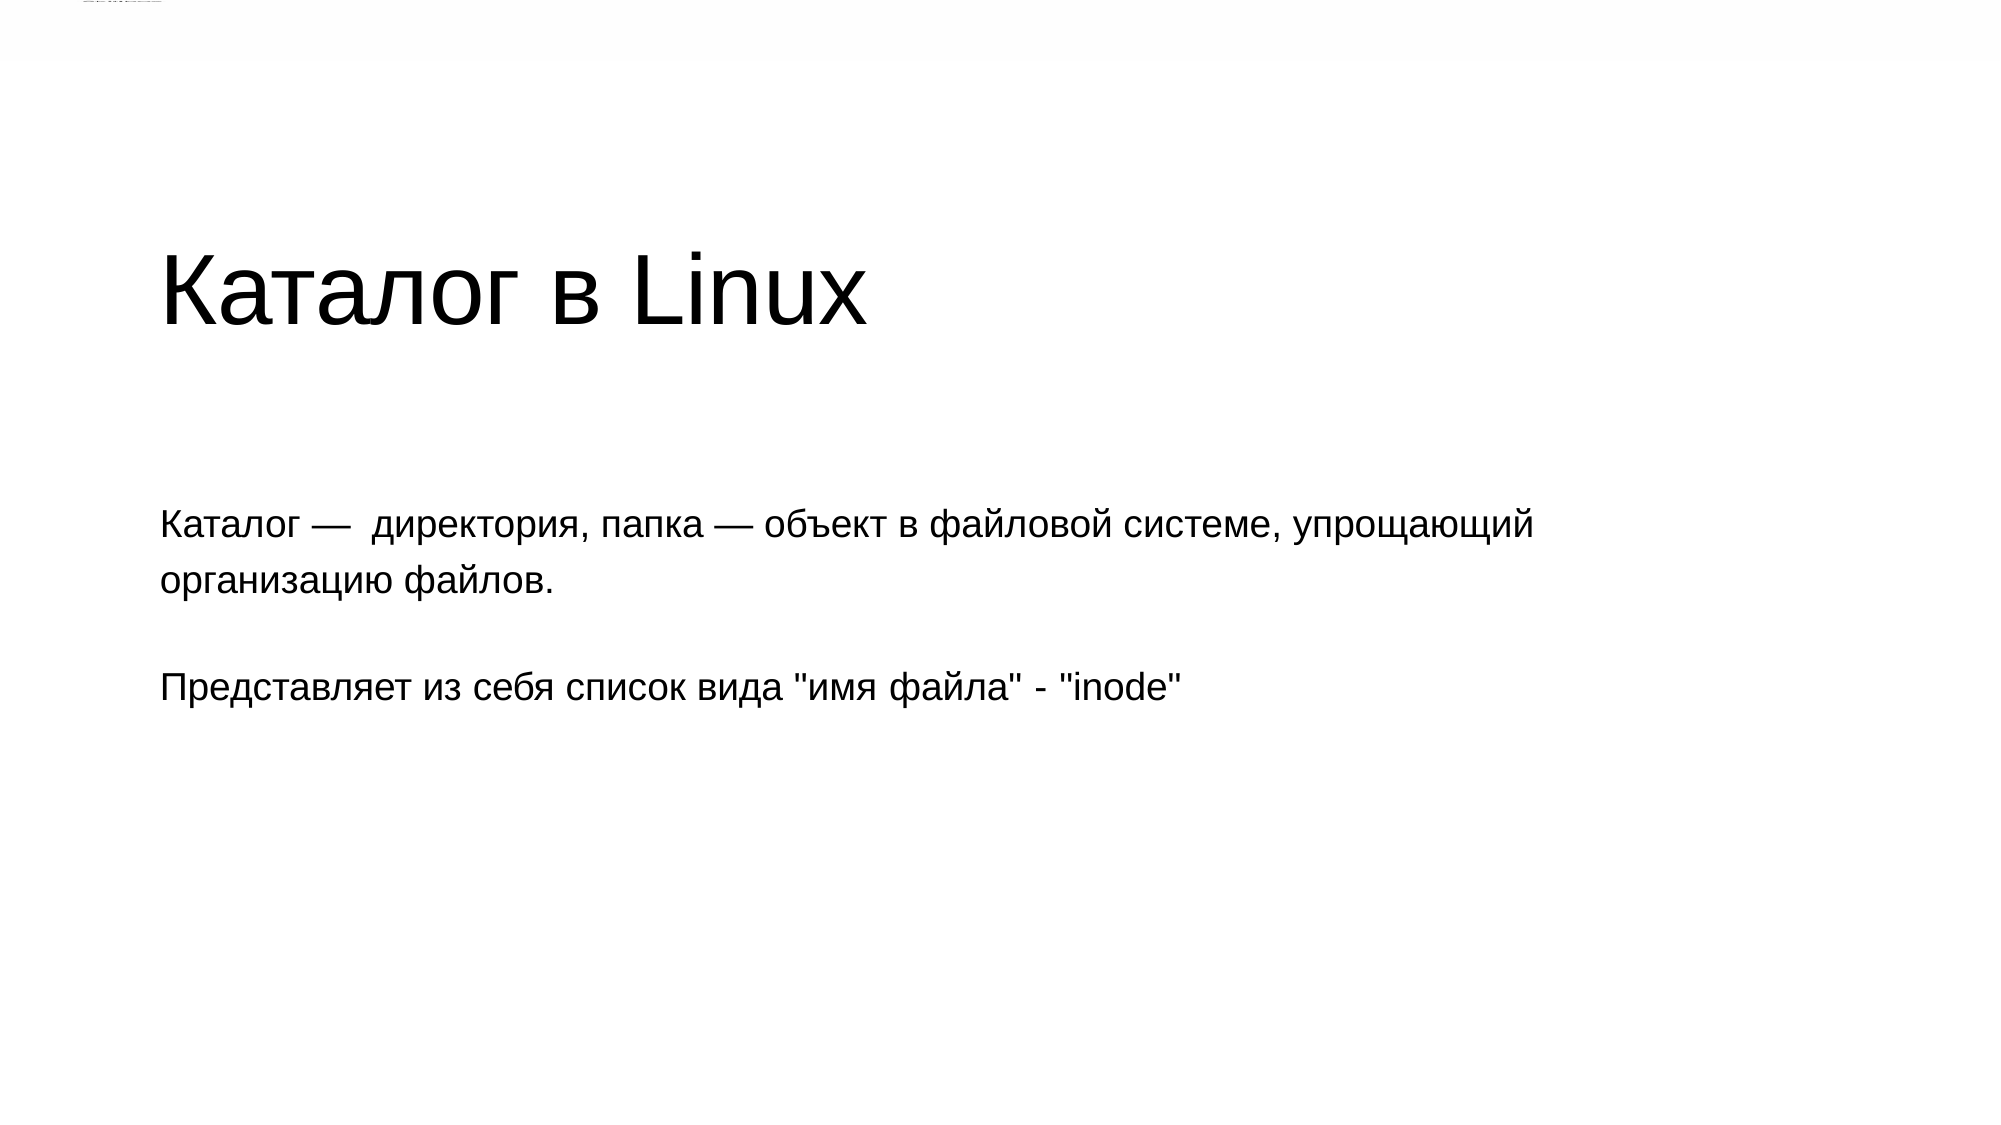

Каталог в Linux
Каталог — директория, папка — объект в файловой системе, упрощающий
организацию файлов.
Представляет из себя список вида "имя файла" - "inode"